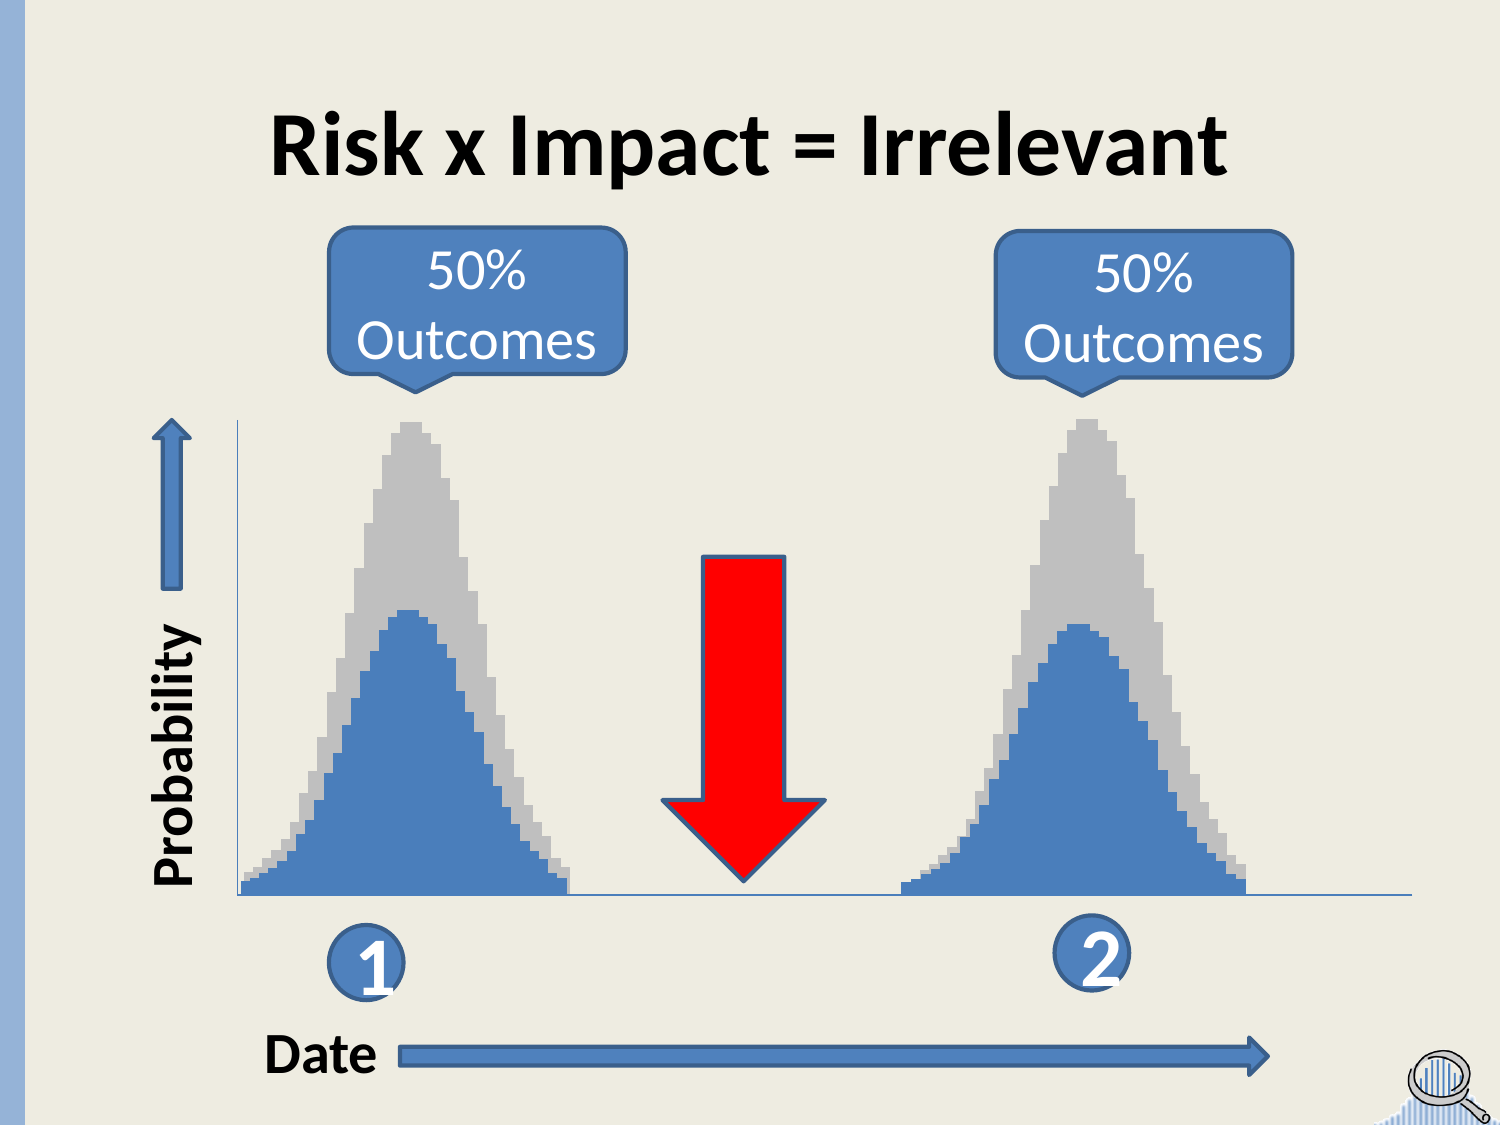

# Risk x Impact = Irrelevant
50% Outcomes
50% Outcomes

Probability
2
1
Date